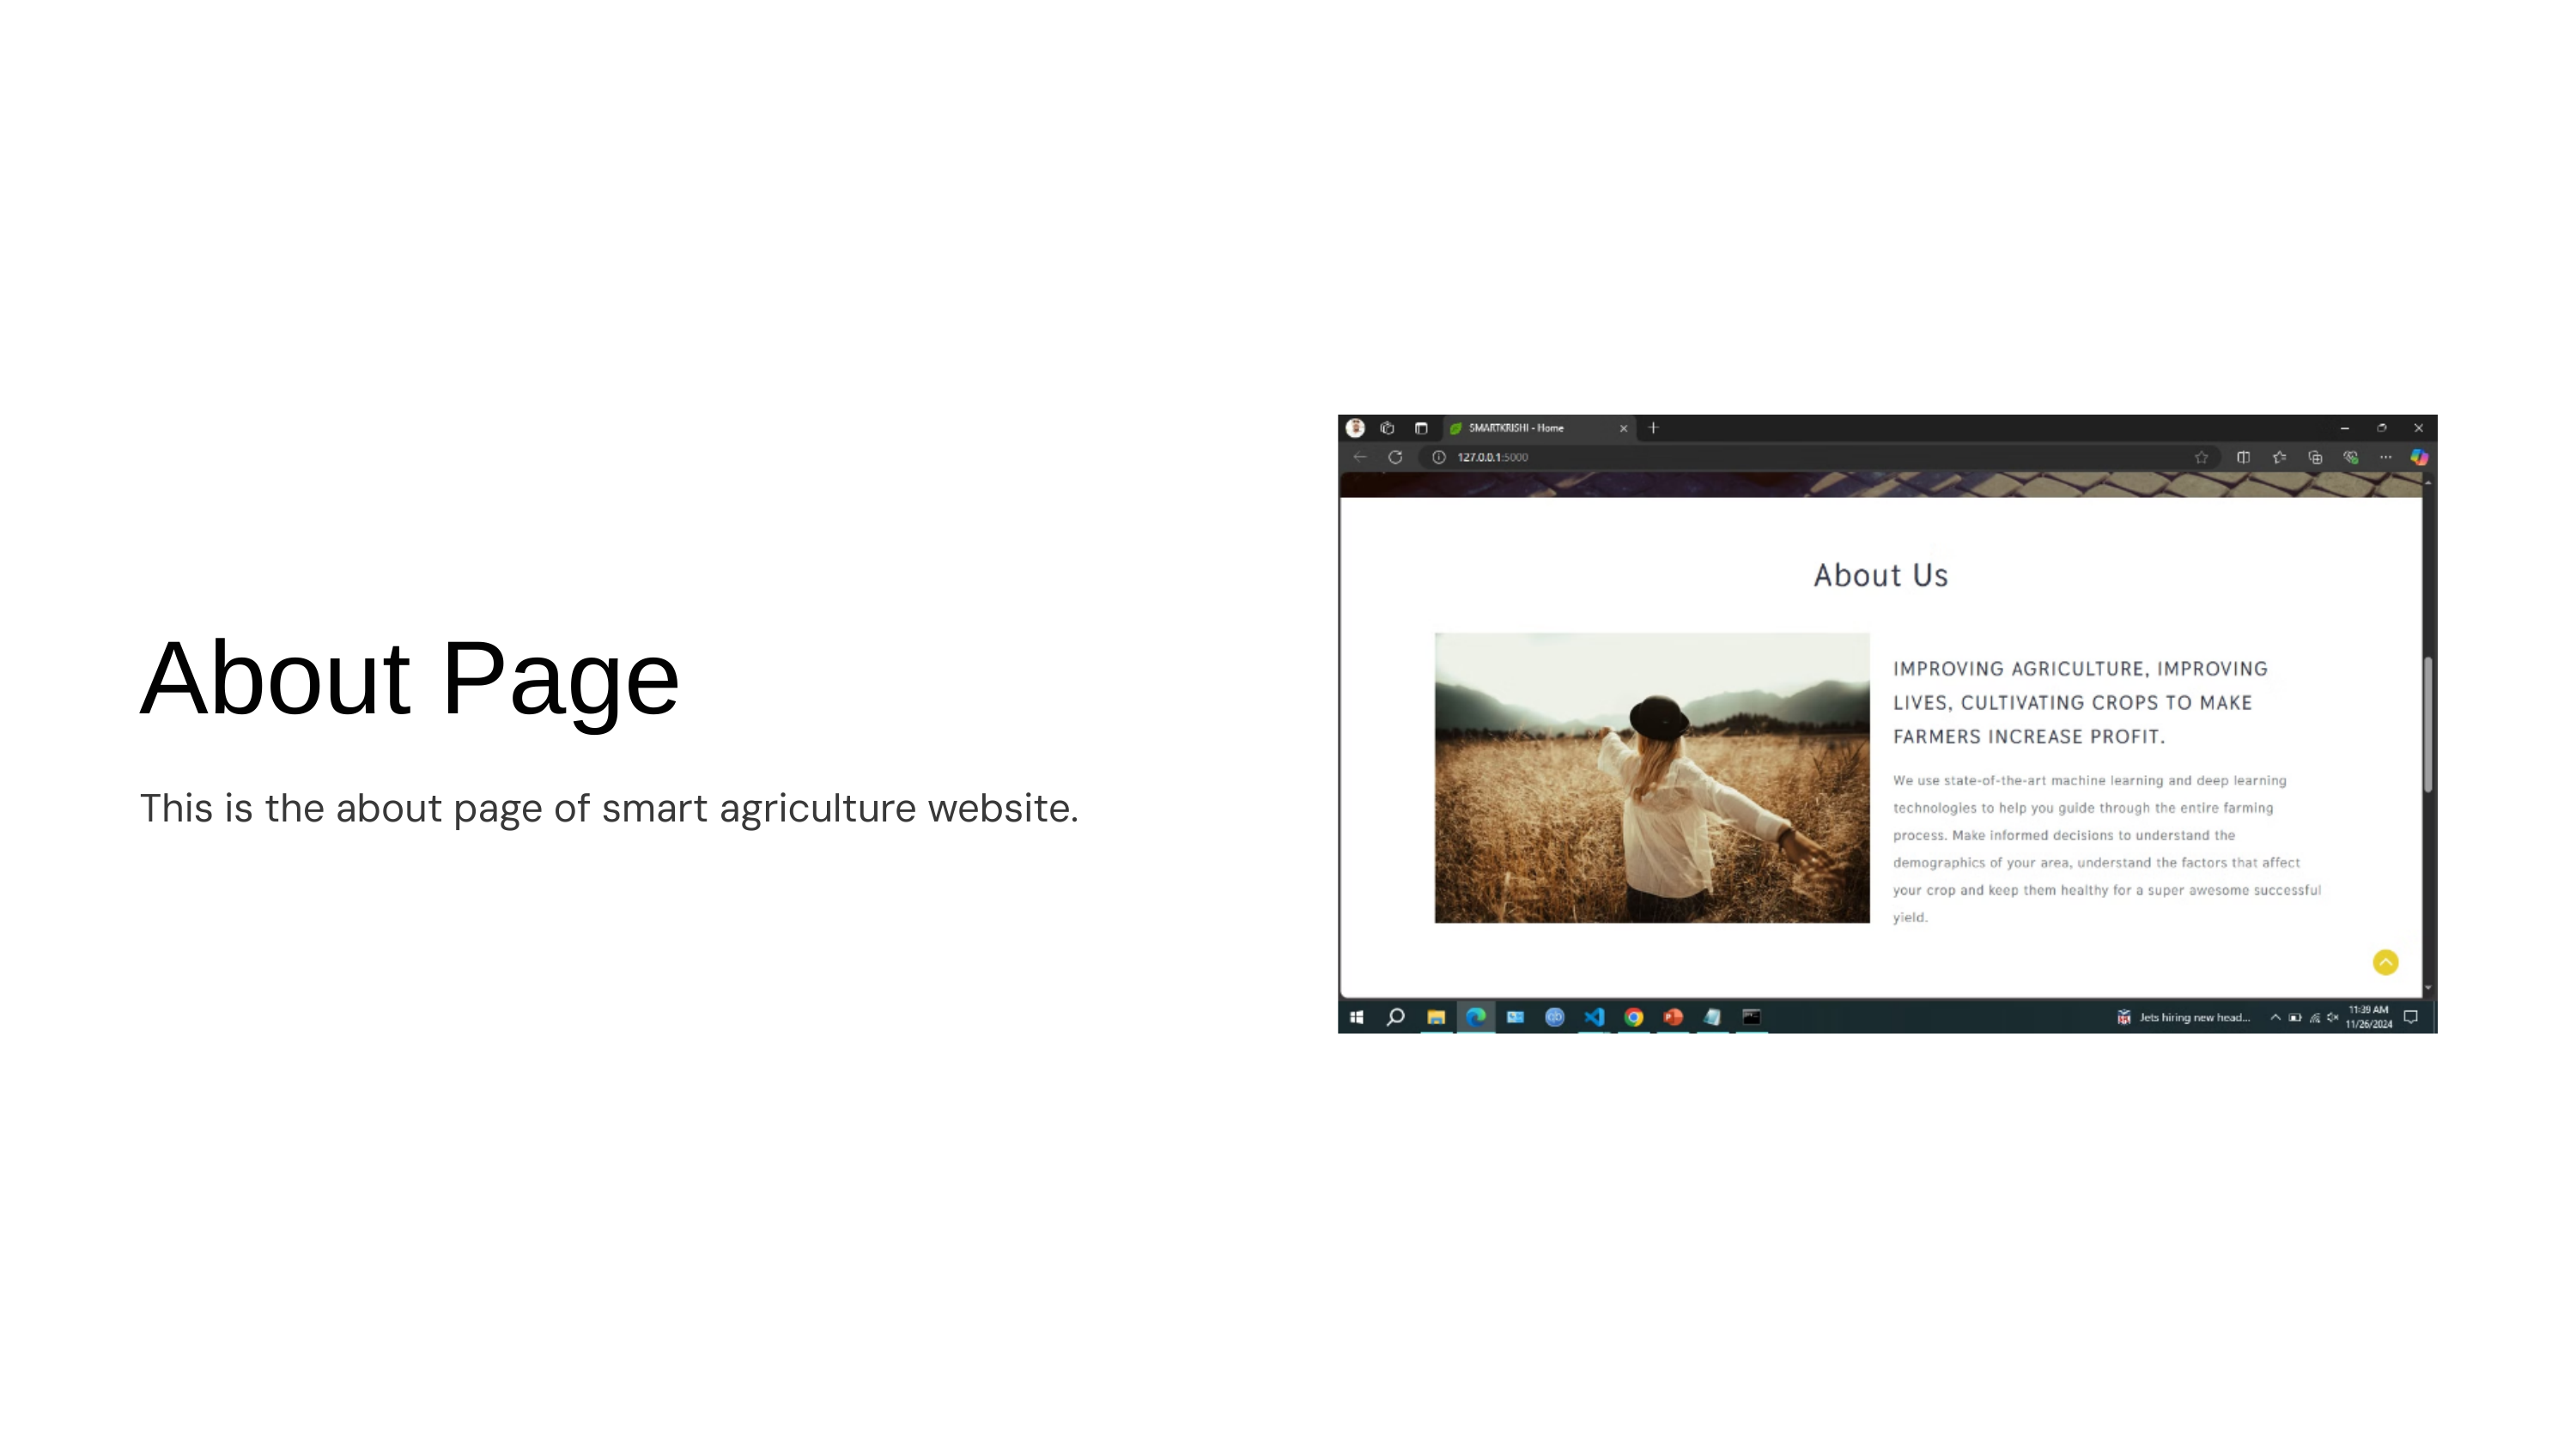

About Page
This is the about page of smart agriculture website.